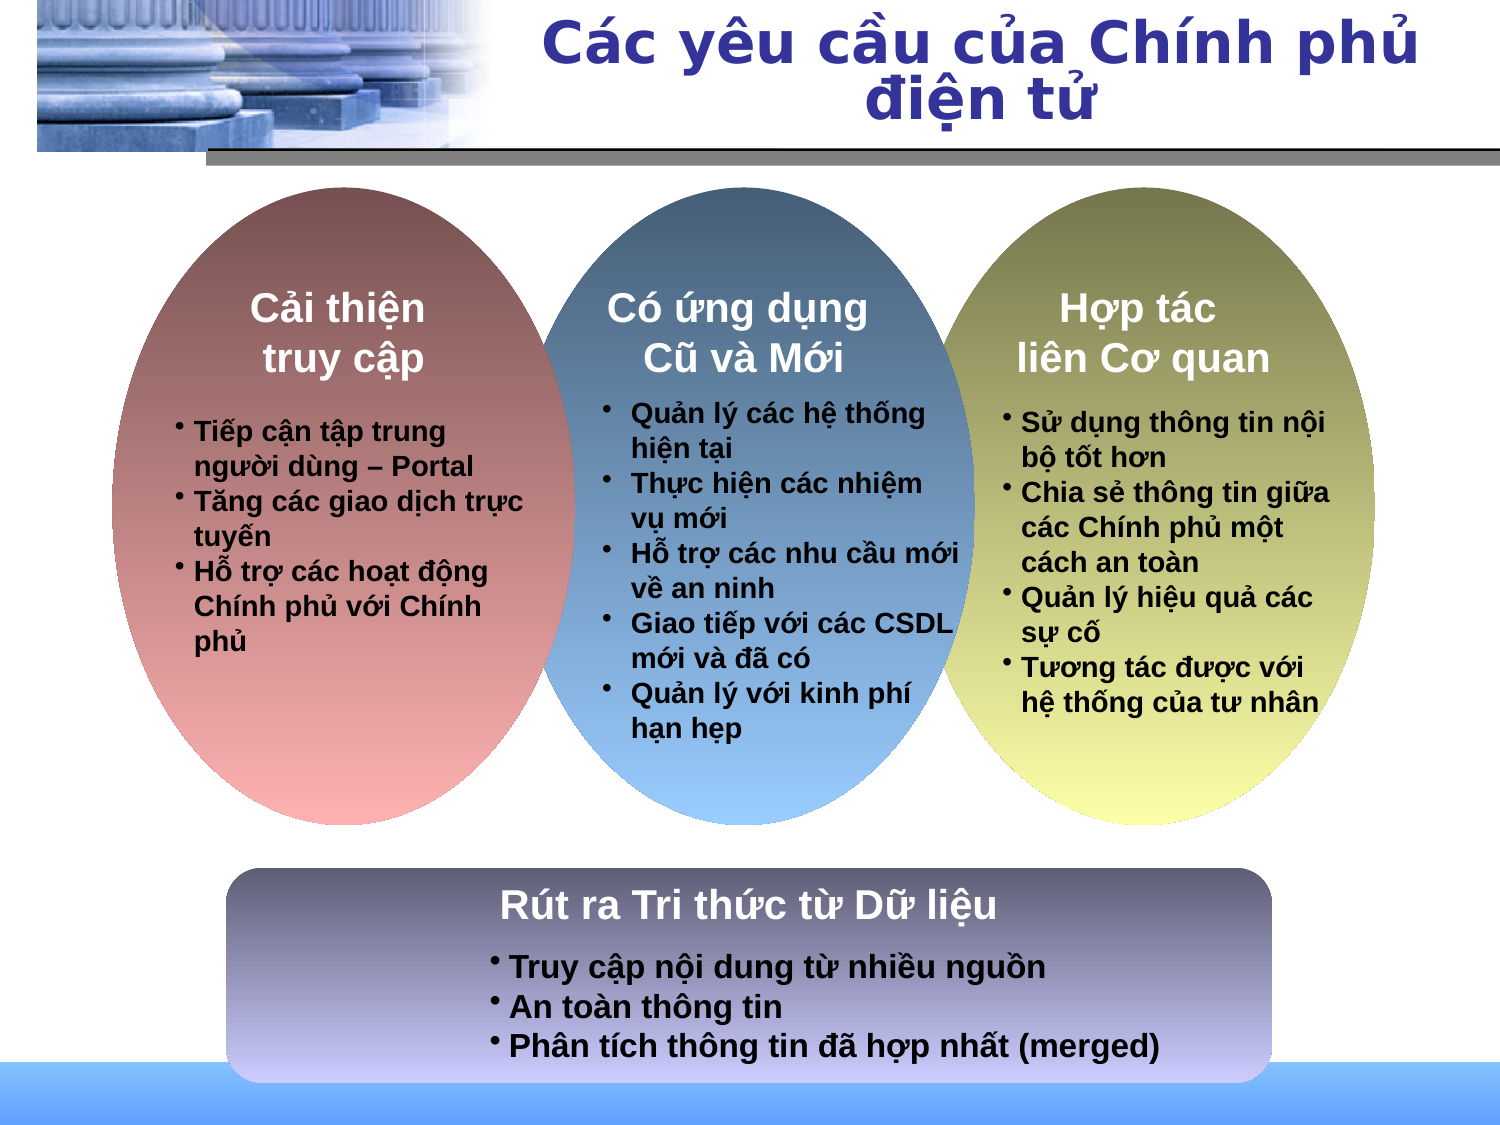

# Các yêu cầu của Chính phủ điện tử
Cải thiện
truy cập
Có ứng dụng
Cũ và Mới
Hợp tác
liên Cơ quan
Quản lý các hệ thống hiện tại
Thực hiện các nhiệm vụ mới
Hỗ trợ các nhu cầu mới về an ninh
Giao tiếp với các CSDL mới và đã có
Quản lý với kinh phí hạn hẹp
Sử dụng thông tin nội bộ tốt hơn
Chia sẻ thông tin giữa các Chính phủ một cách an toàn
Quản lý hiệu quả các sự cố
Tương tác được với hệ thống của tư nhân
Tiếp cận tập trung người dùng – Portal
Tăng các giao dịch trực tuyến
Hỗ trợ các hoạt động Chính phủ với Chính phủ
Rút ra Tri thức từ Dữ liệu
Truy cập nội dung từ nhiều nguồn
An toàn thông tin
Phân tích thông tin đã hợp nhất (merged)